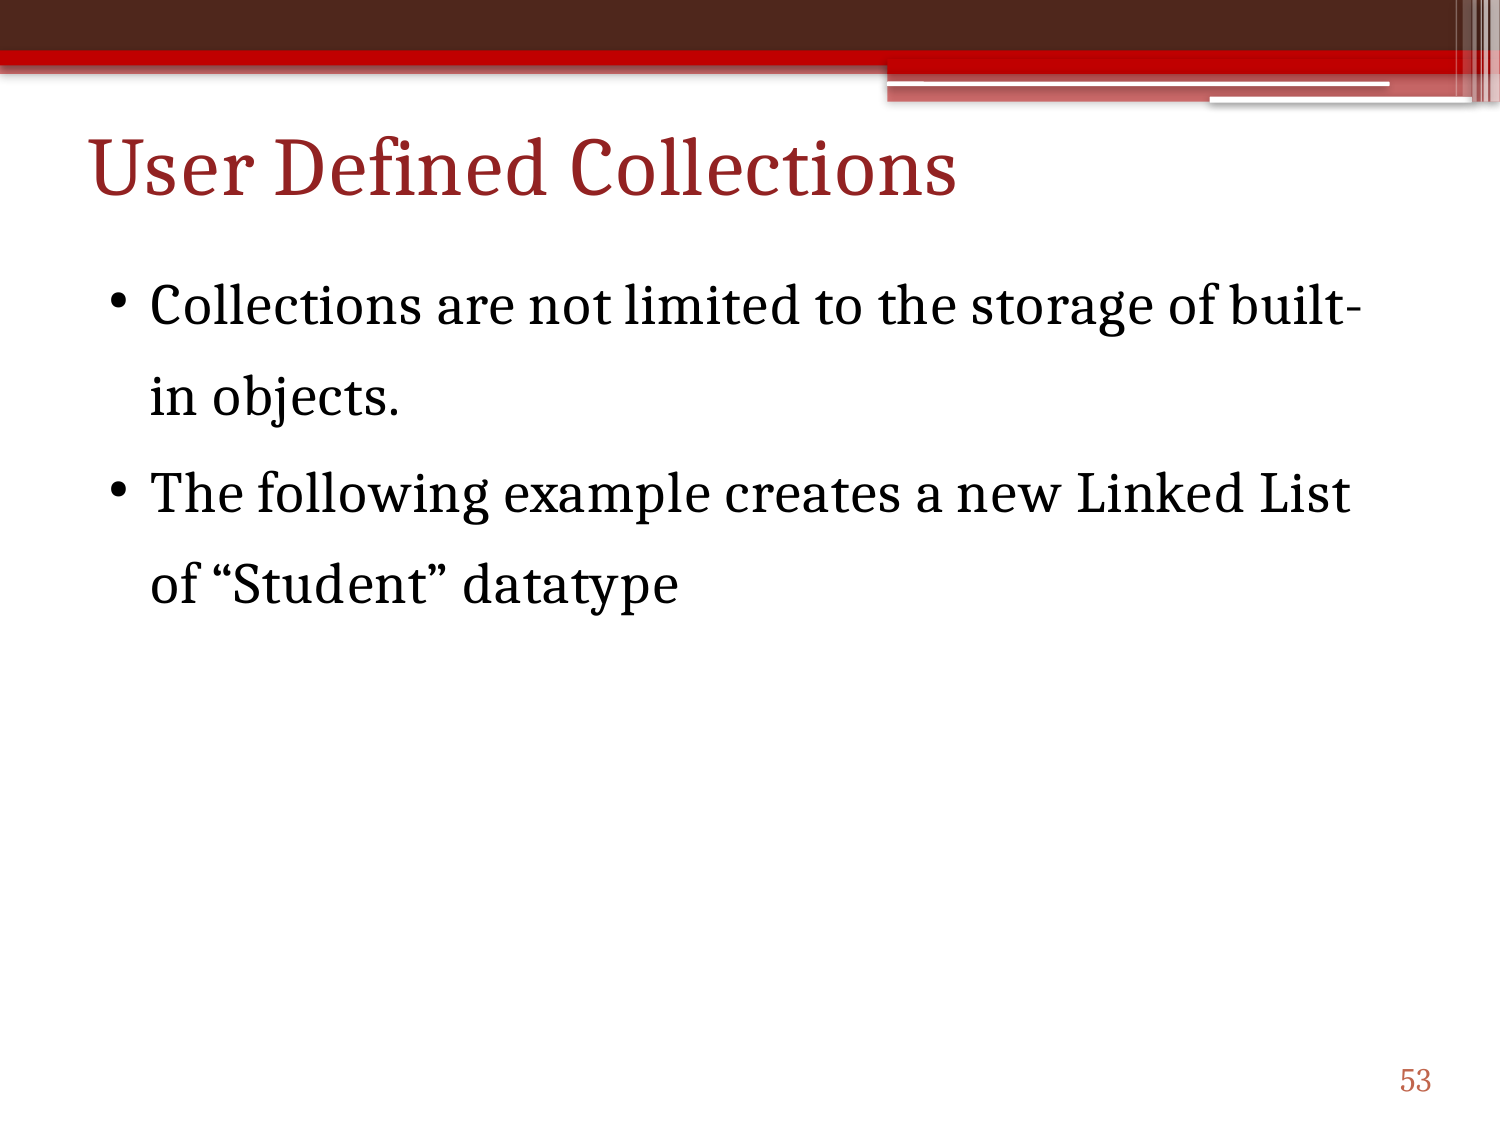

# User Defined Collections
Collections are not limited to the storage of built-in objects.
The following example creates a new Linked List of “Student” datatype
53